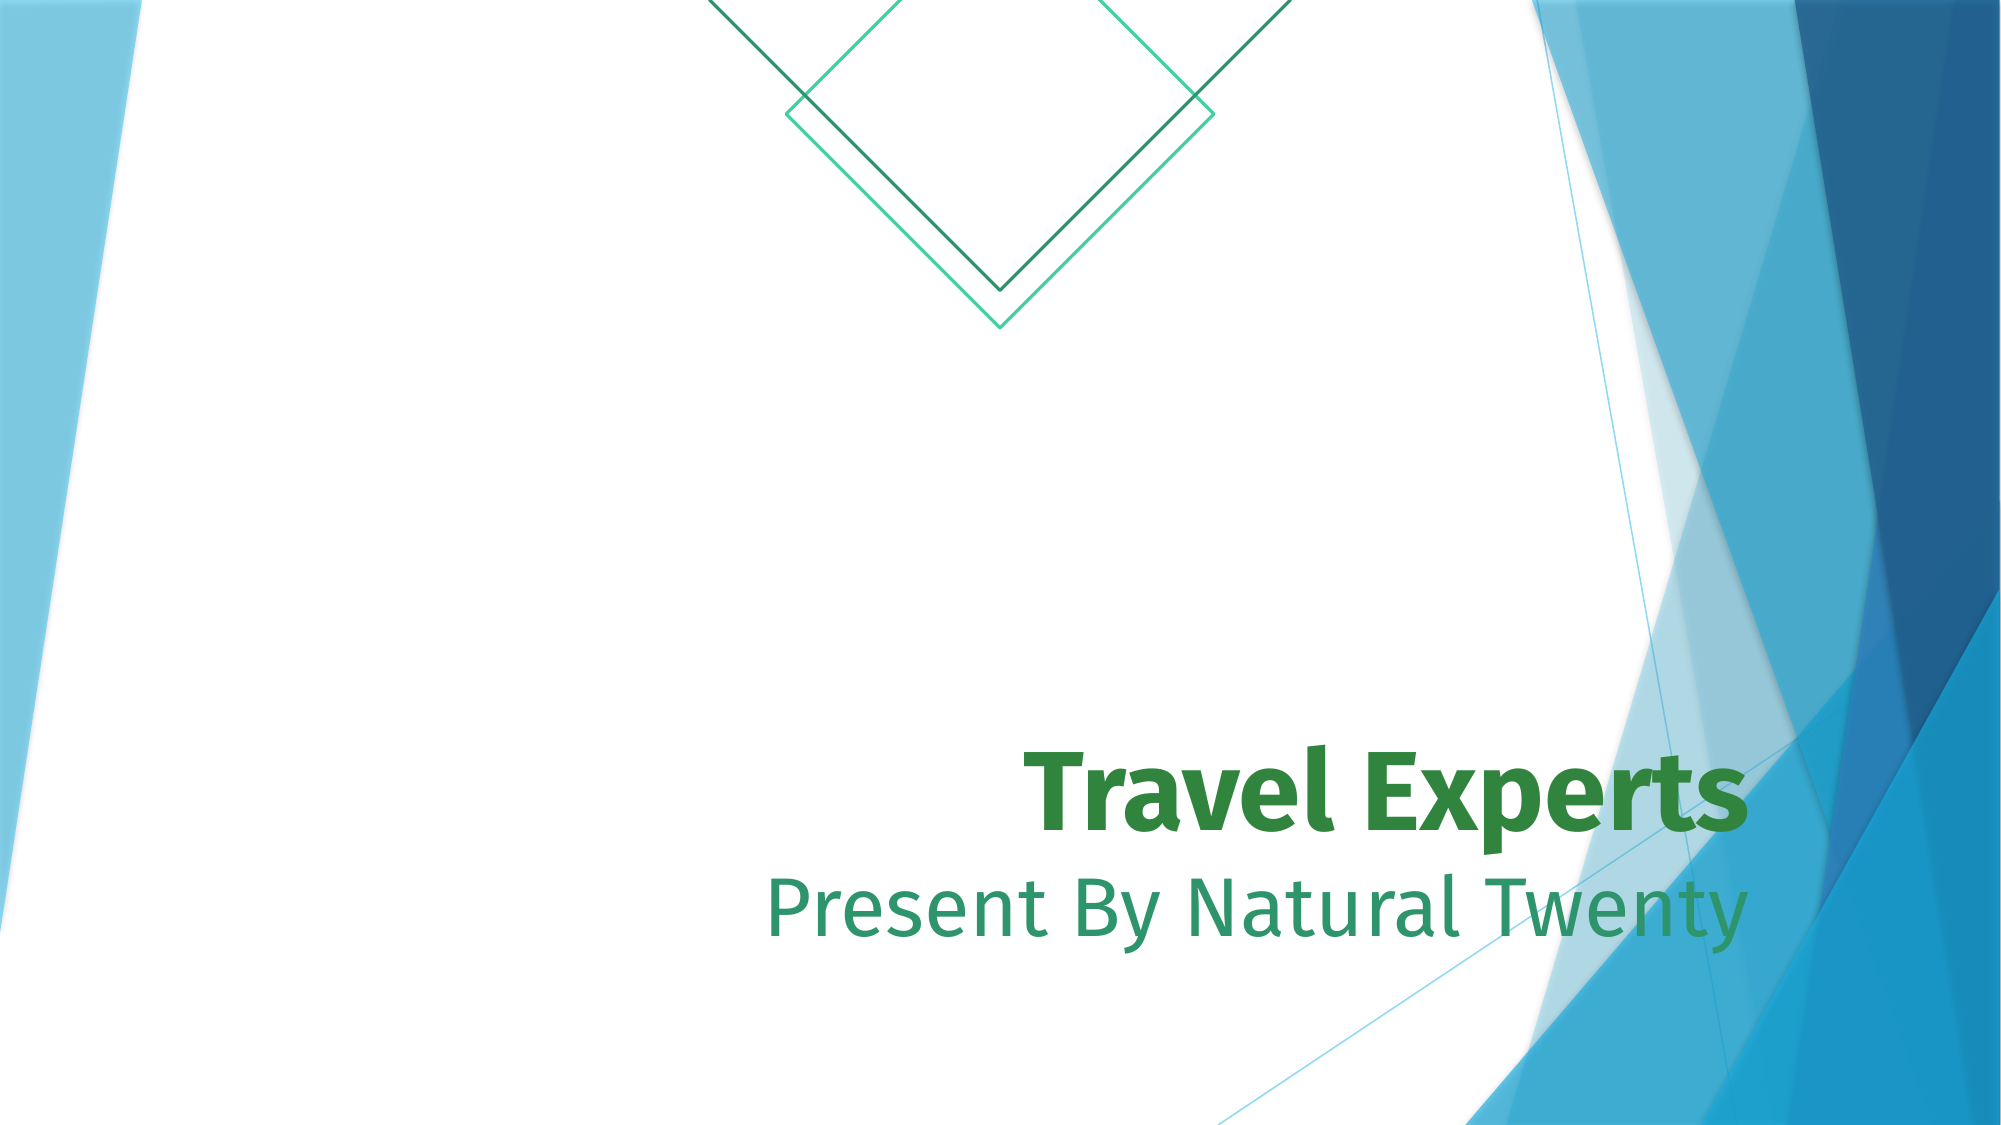

# Travel Experts Present By Natural Twenty